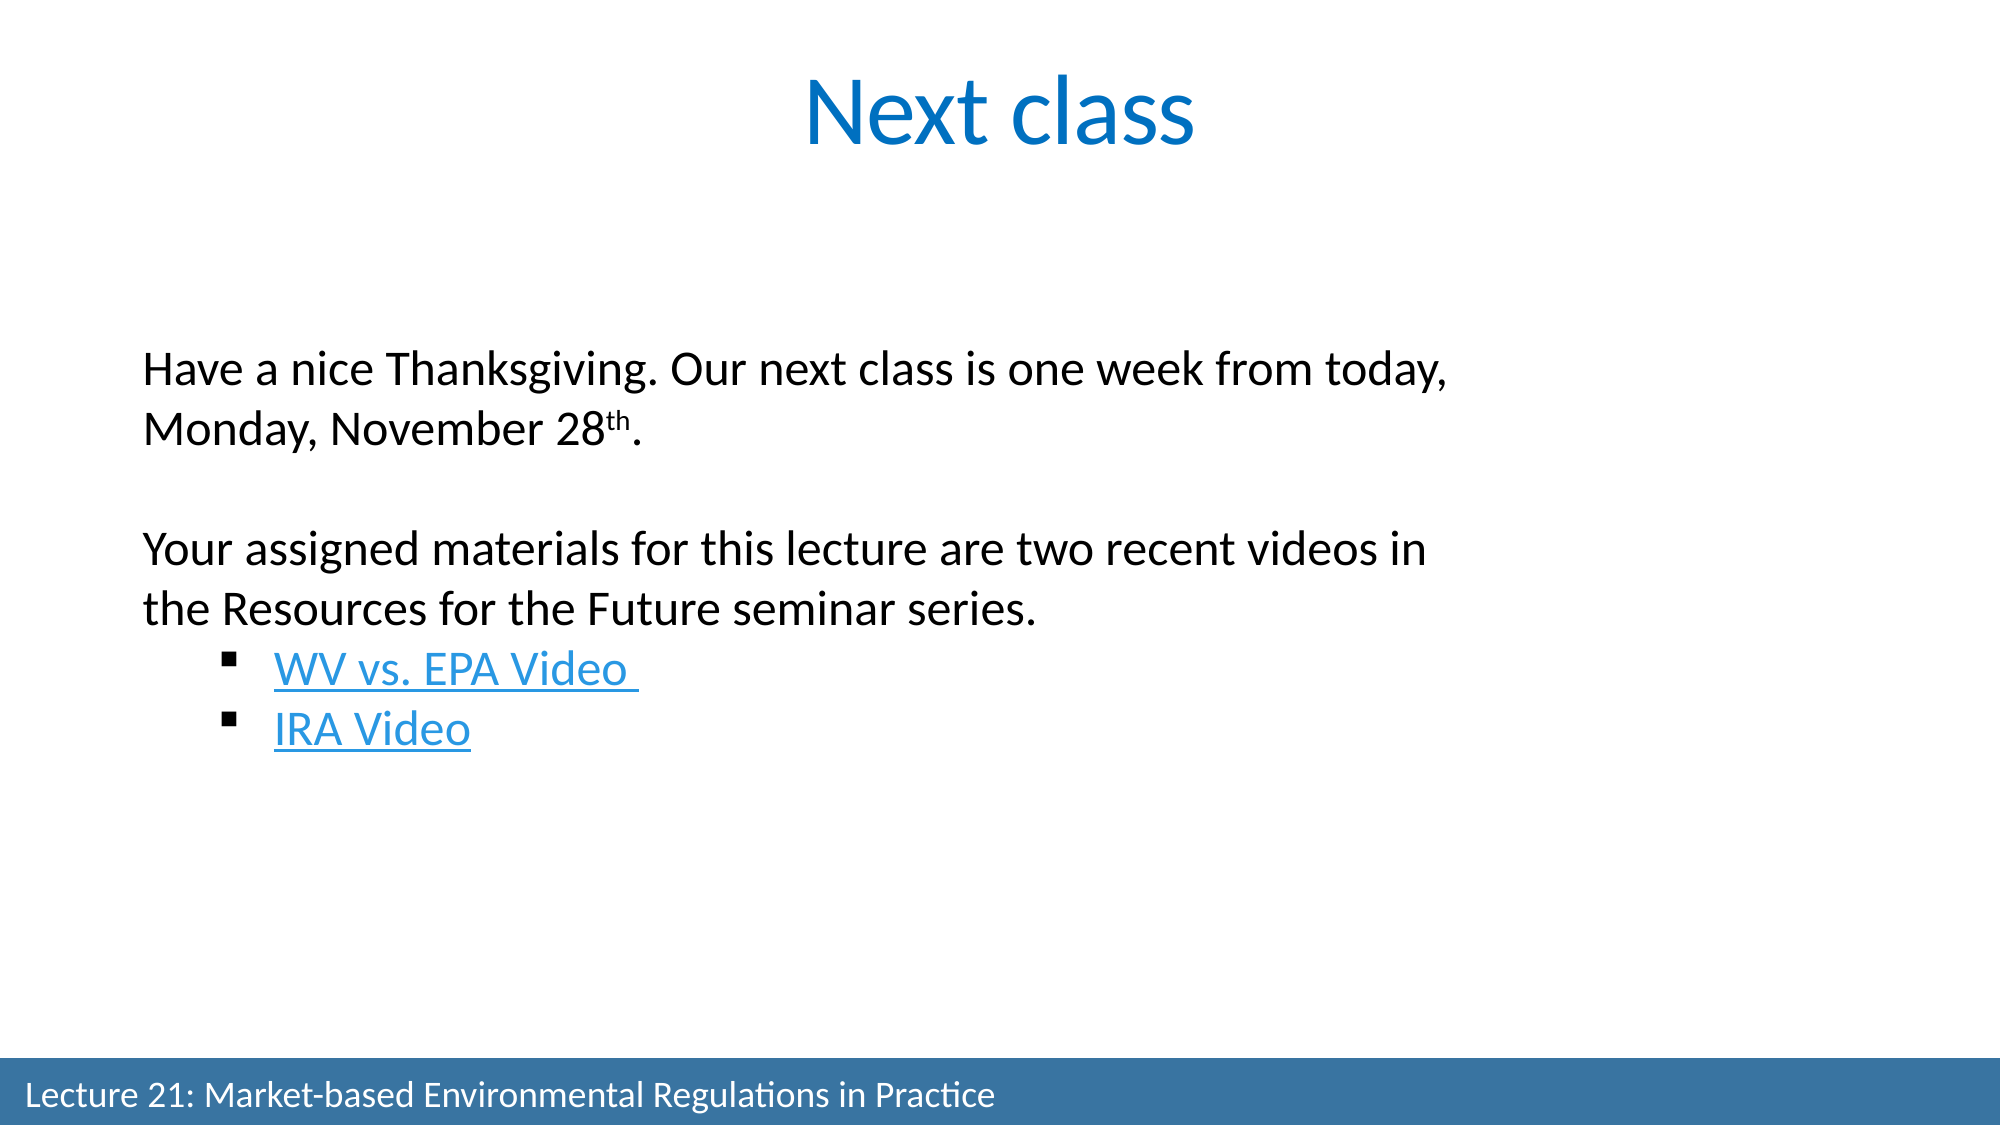

Next class

Have a nice Thanksgiving. Our next class is one week from today, Monday, November 28th.

Your assigned materials for this lecture are two recent videos in the Resources for the Future seminar series.
WV vs. EPA Video
IRA Video